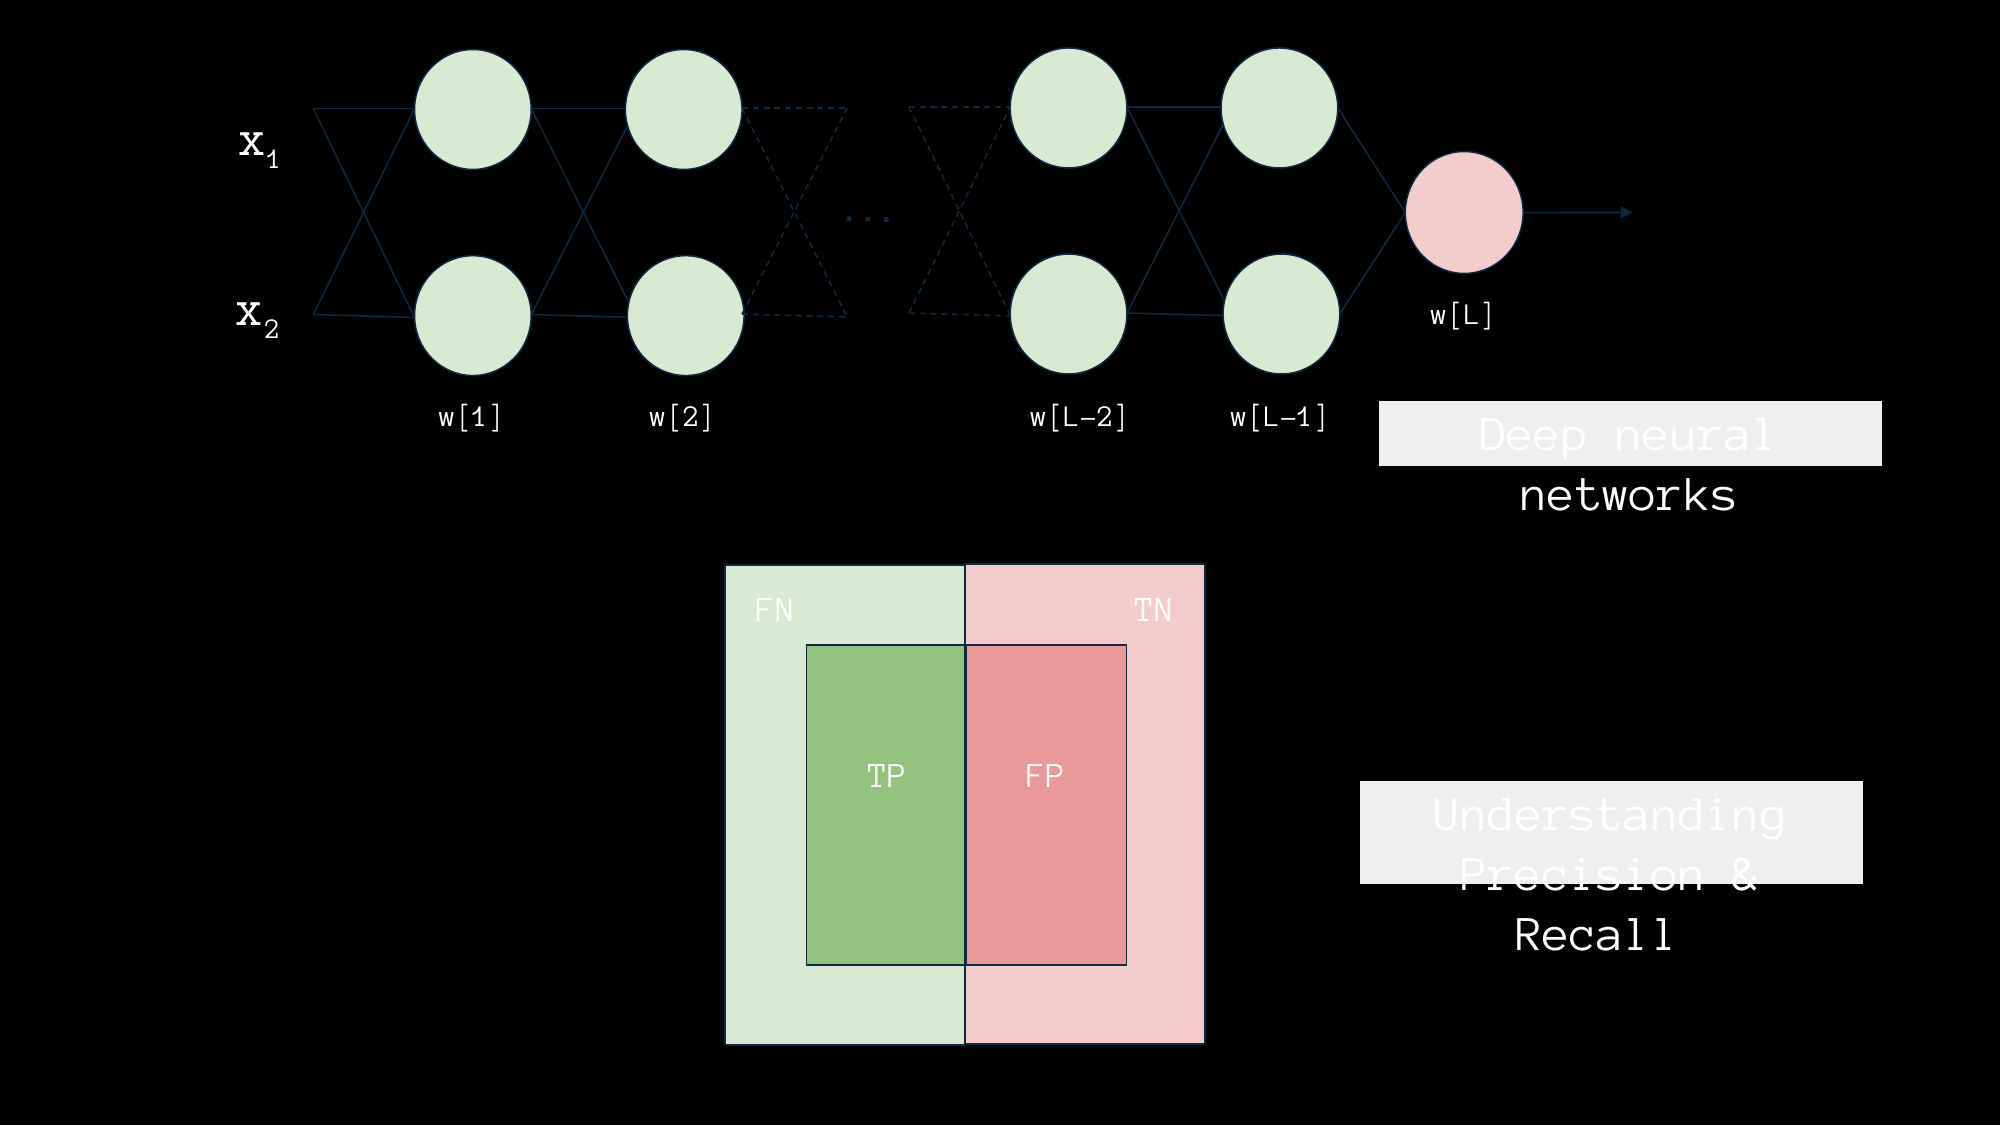

x1

x2
w[L]
w[1]
w[2]
w[L-2]
w[L-1]
Deep neural networks

FN
TN

TP
FP
Understanding
Precision & Recall